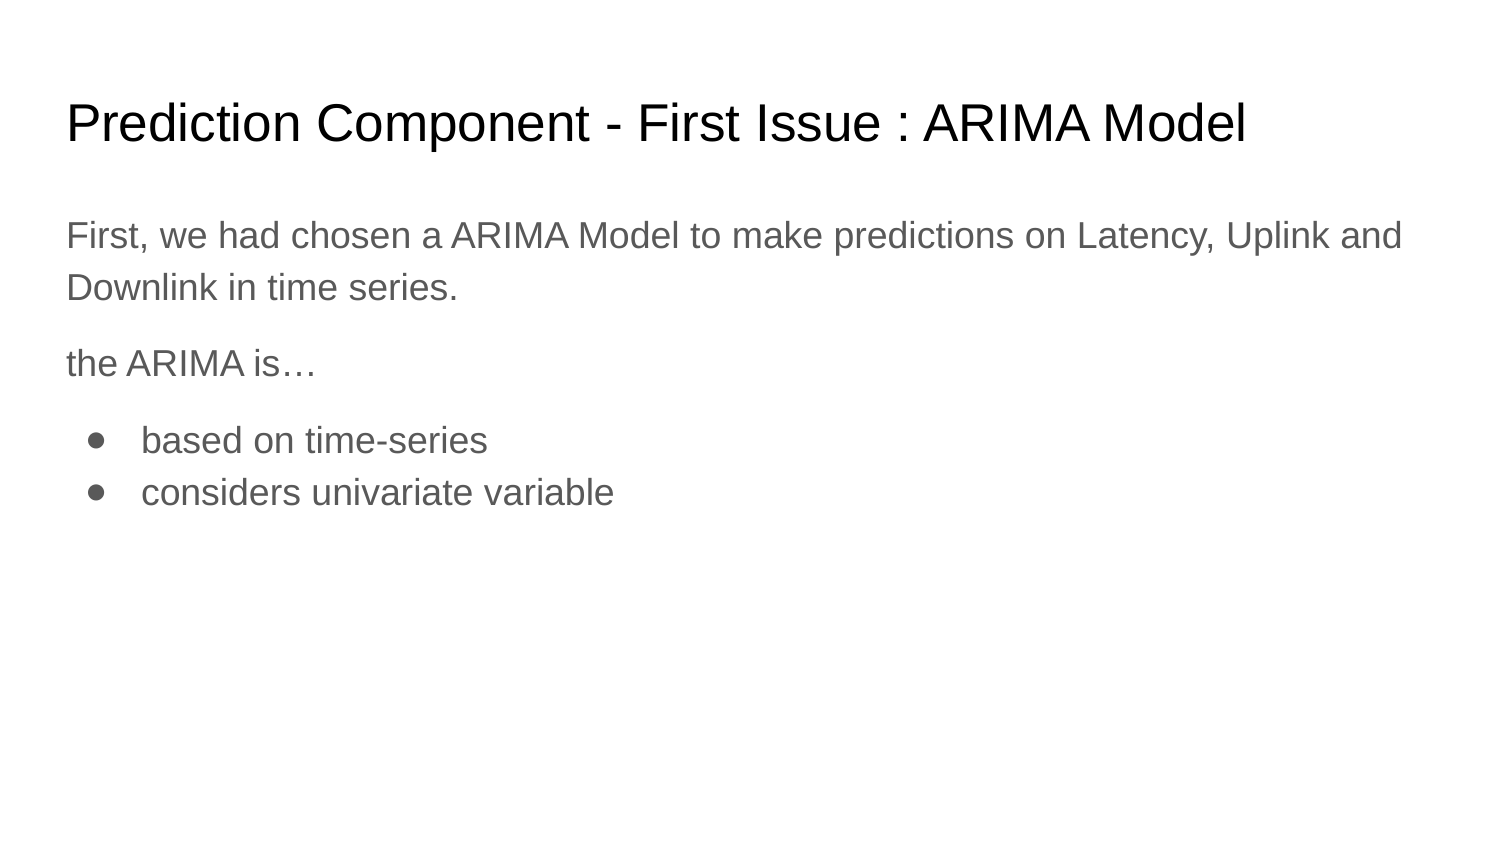

# Prediction Component - First Issue : ARIMA Model
First, we had chosen a ARIMA Model to make predictions on Latency, Uplink and Downlink in time series.
the ARIMA is…
based on time-series
considers univariate variable